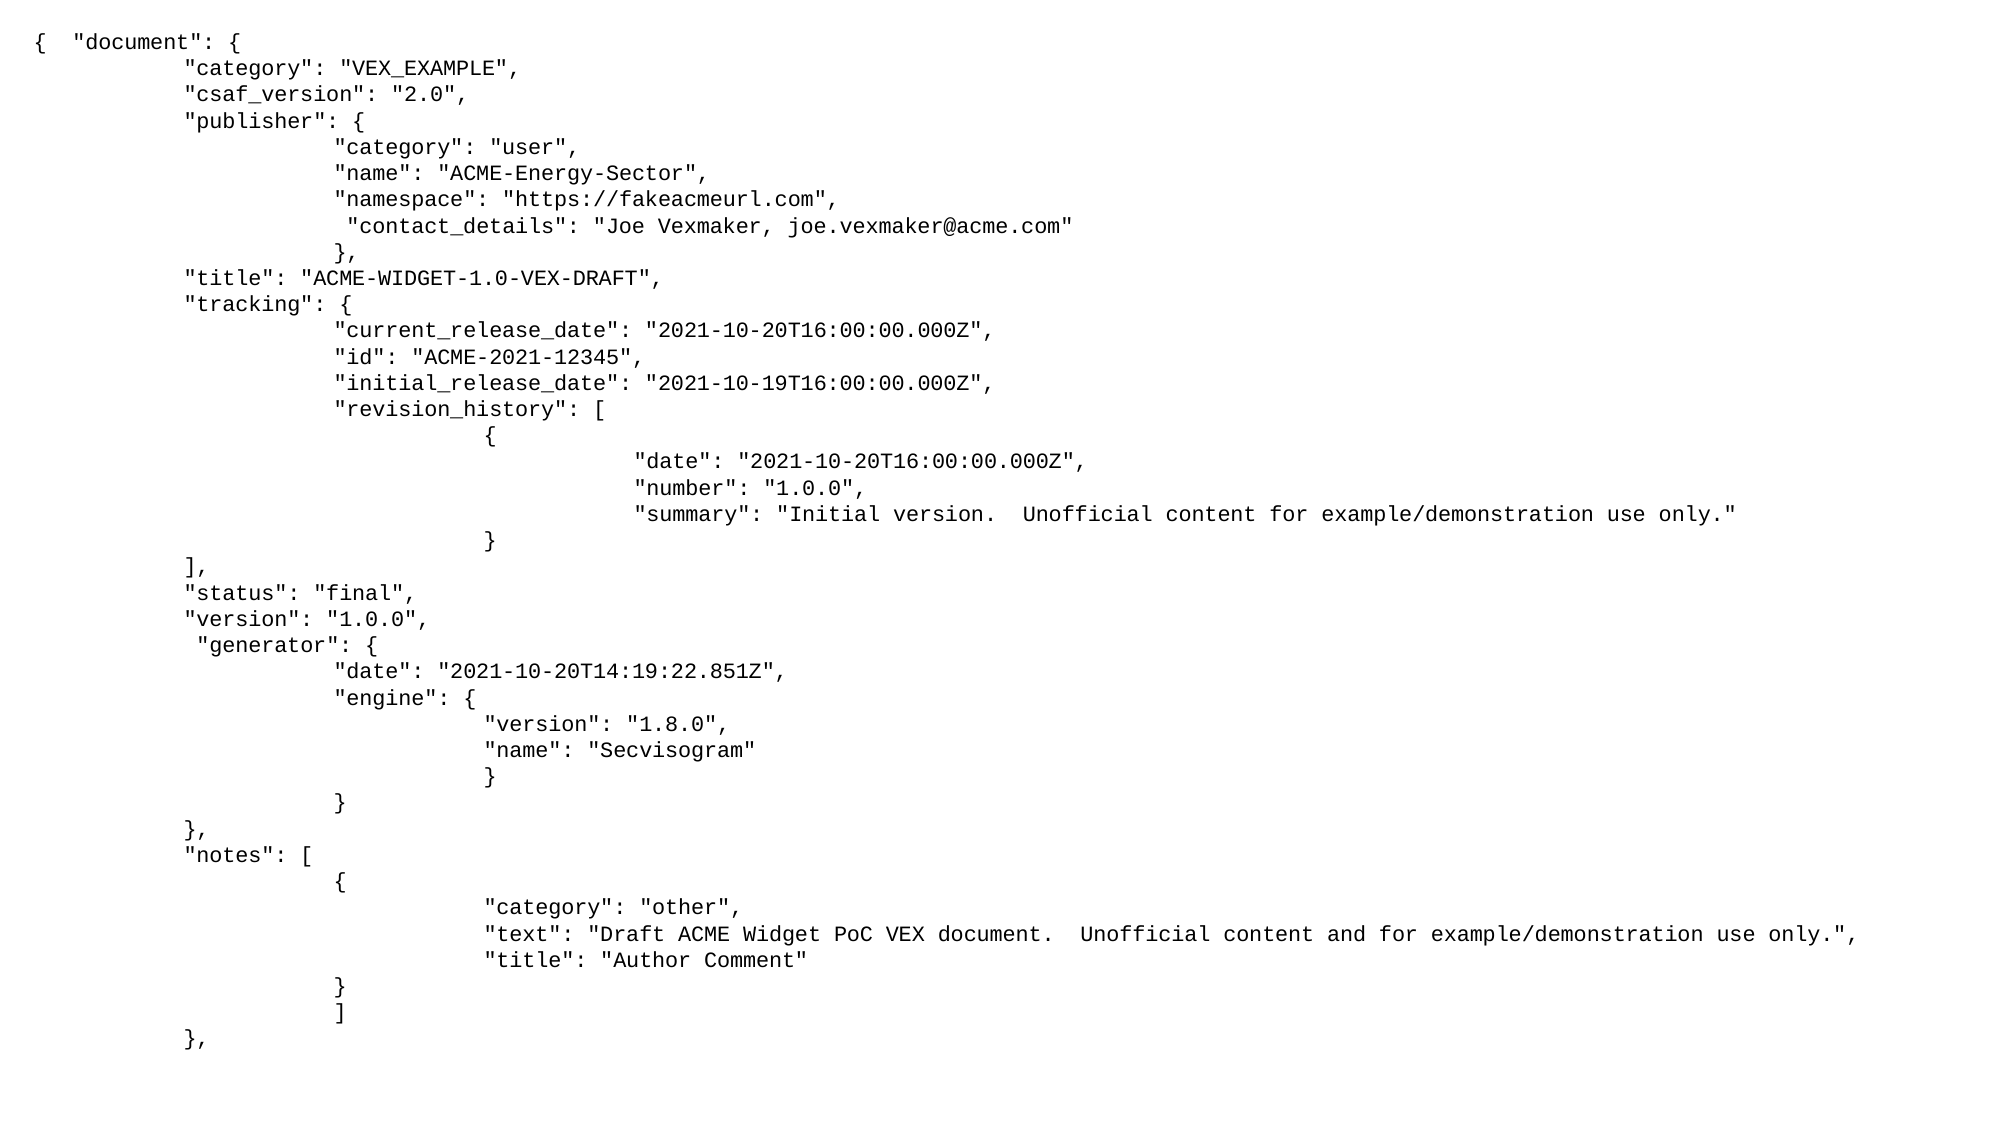

{  "document": {
	"category": "VEX_EXAMPLE",
	"csaf_version": "2.0",
	"publisher": {
		"category": "user",
		"name": "ACME-Energy-Sector",
		"namespace": "https://fakeacmeurl.com",
		 "contact_details": "Joe Vexmaker, joe.vexmaker@acme.com"
		},
	"title": "ACME-WIDGET-1.0-VEX-DRAFT",
	"tracking": {
		"current_release_date": "2021-10-20T16:00:00.000Z",
		"id": "ACME-2021-12345",
		"initial_release_date": "2021-10-19T16:00:00.000Z",
		"revision_history": [
			{
				"date": "2021-10-20T16:00:00.000Z",
				"number": "1.0.0",
				"summary": "Initial version.  Unofficial content for example/demonstration use only."
			}
	],
	"status": "final",
	"version": "1.0.0",
	 "generator": {
		"date": "2021-10-20T14:19:22.851Z",
		"engine": {
			"version": "1.8.0",
			"name": "Secvisogram"
			}
		}
	},
	"notes": [
		{
			"category": "other",
			"text": "Draft ACME Widget PoC VEX document.  Unofficial content and for example/demonstration use only.",
			"title": "Author Comment"
		}
		]
	},